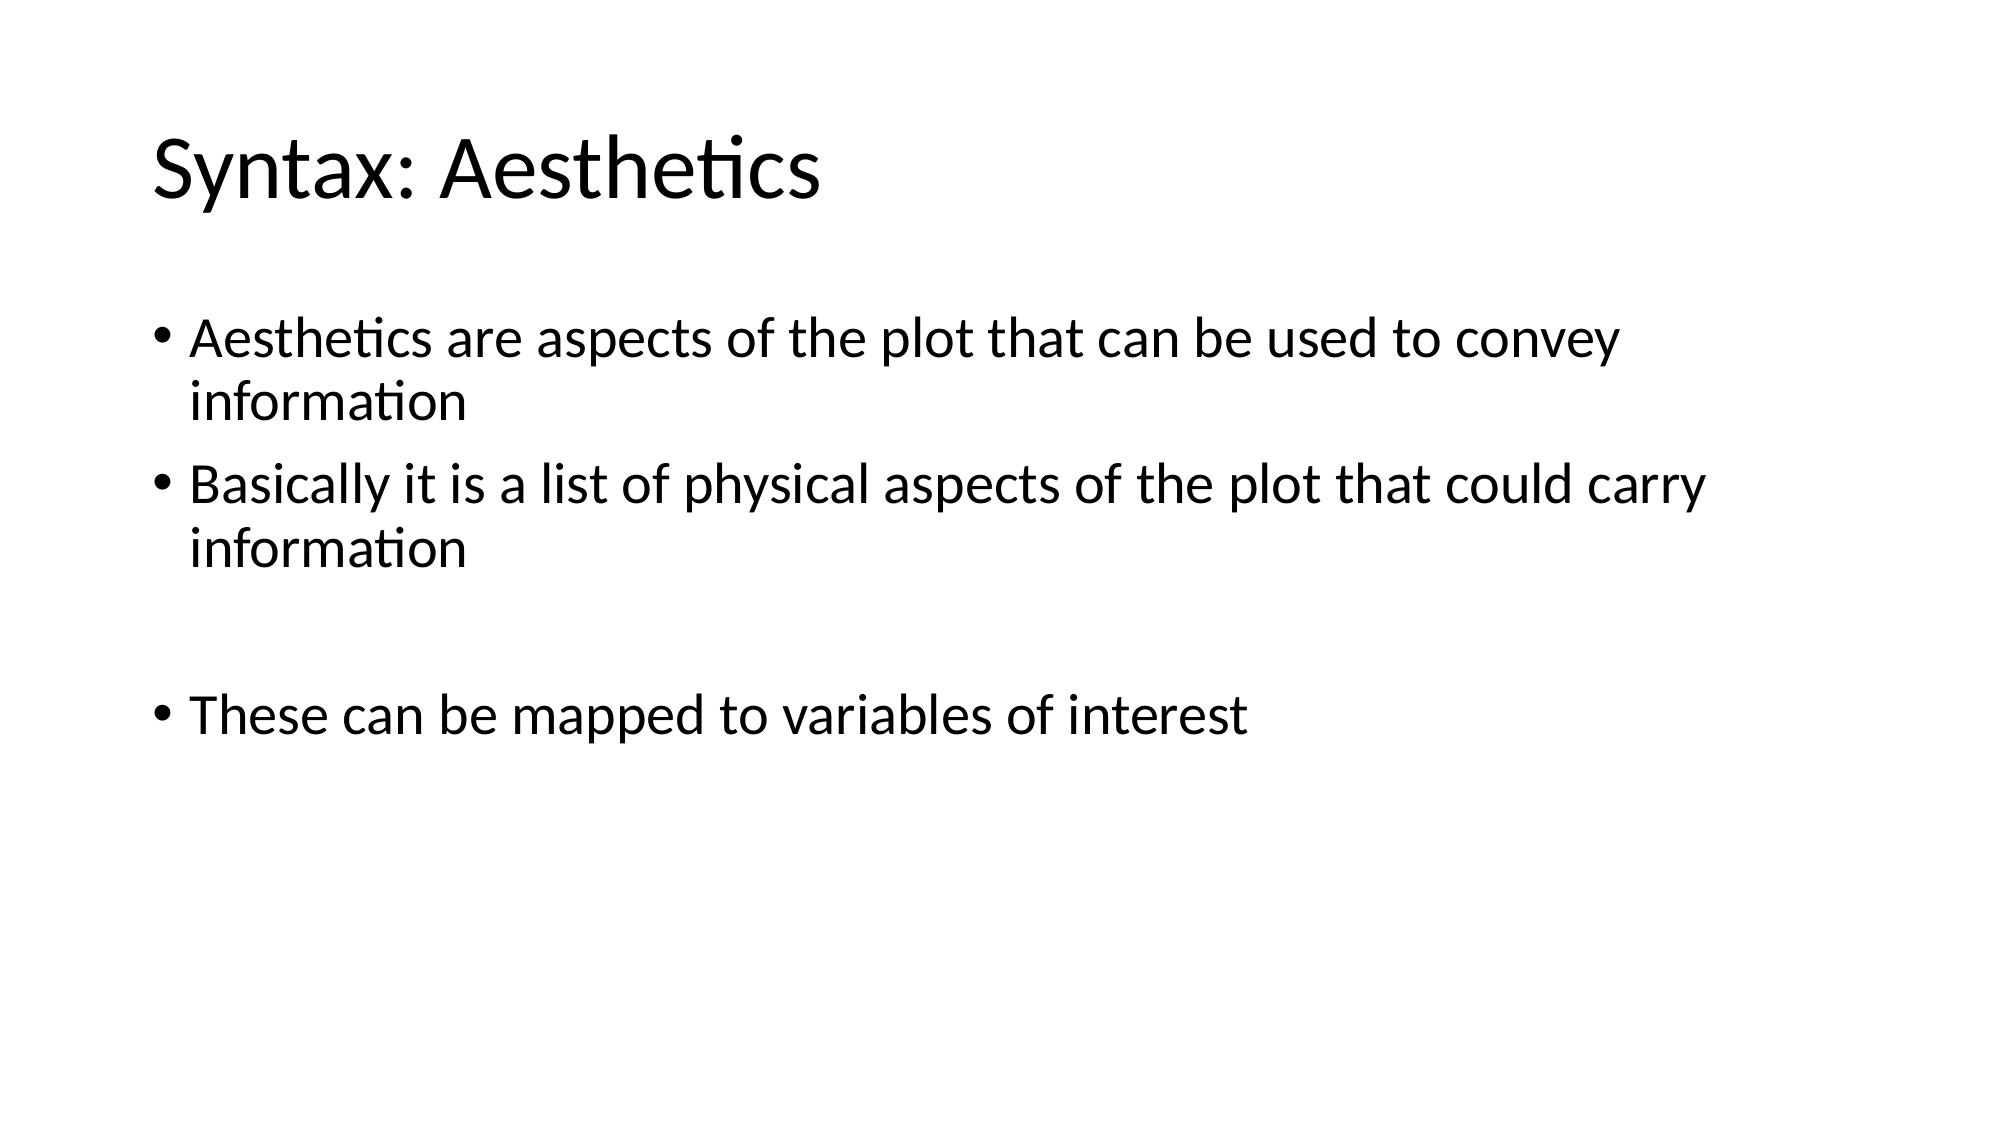

# Syntax: Aesthetics
Aesthetics are aspects of the plot that can be used to convey information
Basically it is a list of physical aspects of the plot that could carry information

These can be mapped to variables of interest